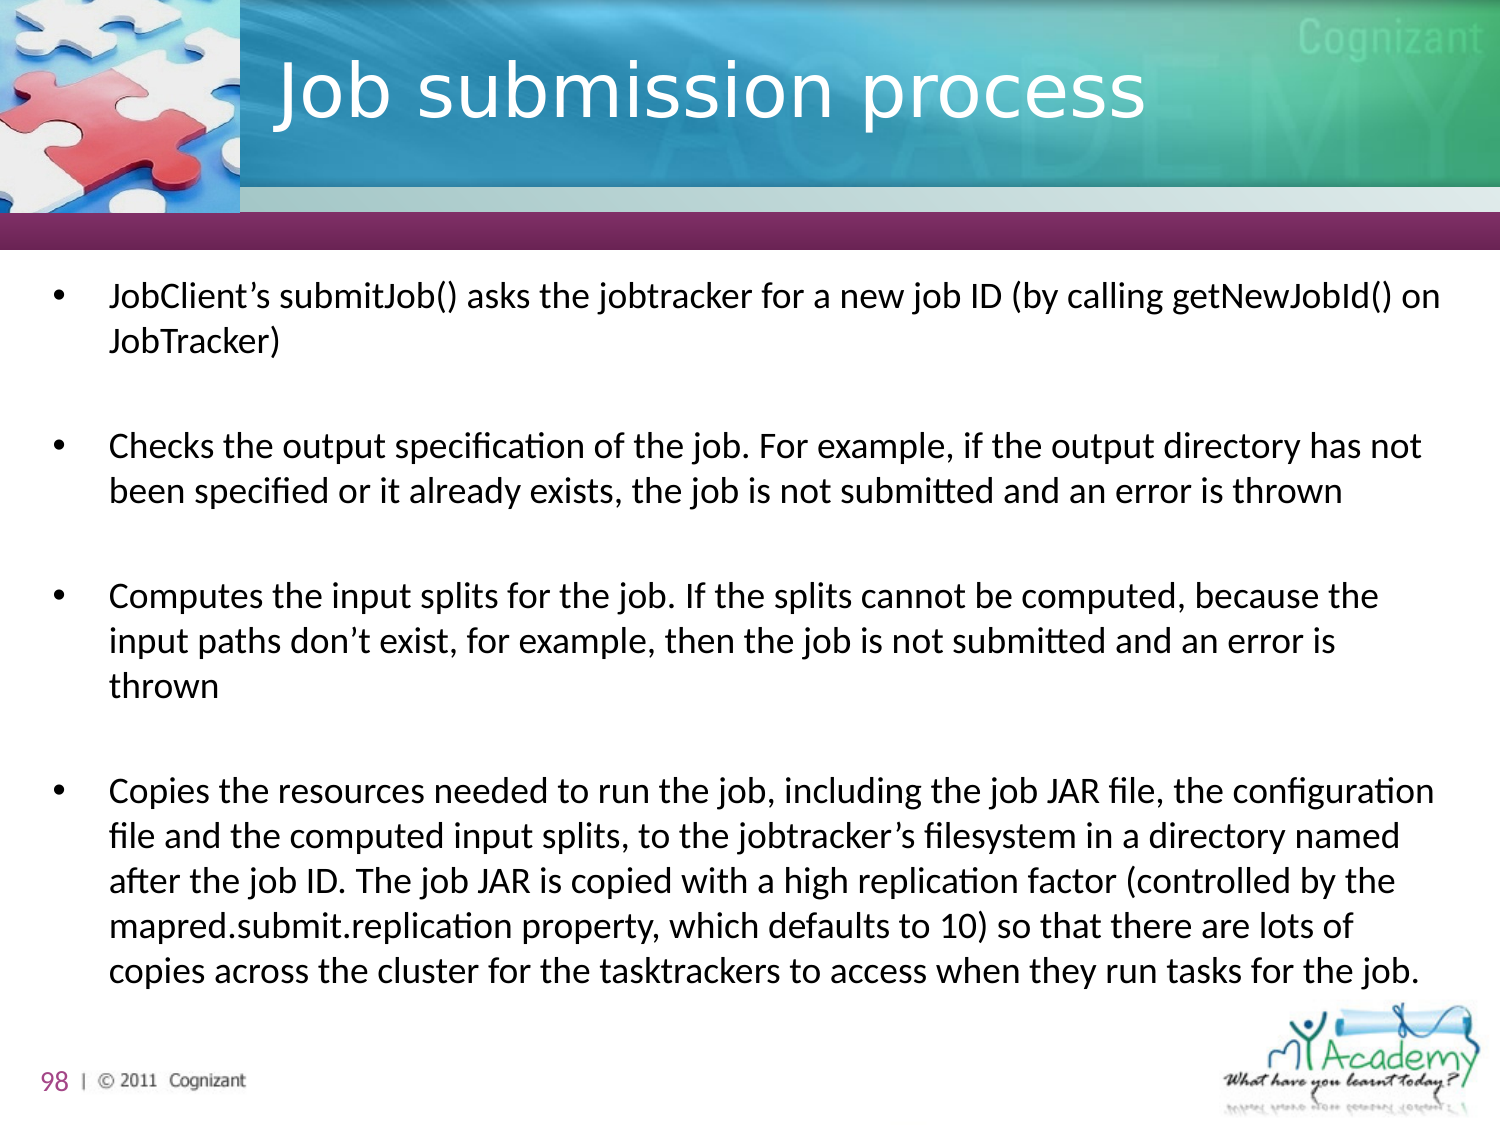

# Job submission process
JobClient’s submitJob() asks the jobtracker for a new job ID (by calling getNewJobId() on JobTracker)

Checks the output specification of the job. For example, if the output directory has not been specified or it already exists, the job is not submitted and an error is thrown

Computes the input splits for the job. If the splits cannot be computed, because the input paths don’t exist, for example, then the job is not submitted and an error is thrown

Copies the resources needed to run the job, including the job JAR file, the configuration file and the computed input splits, to the jobtracker’s filesystem in a directory named after the job ID. The job JAR is copied with a high replication factor (controlled by the mapred.submit.replication property, which defaults to 10) so that there are lots of copies across the cluster for the tasktrackers to access when they run tasks for the job.
98